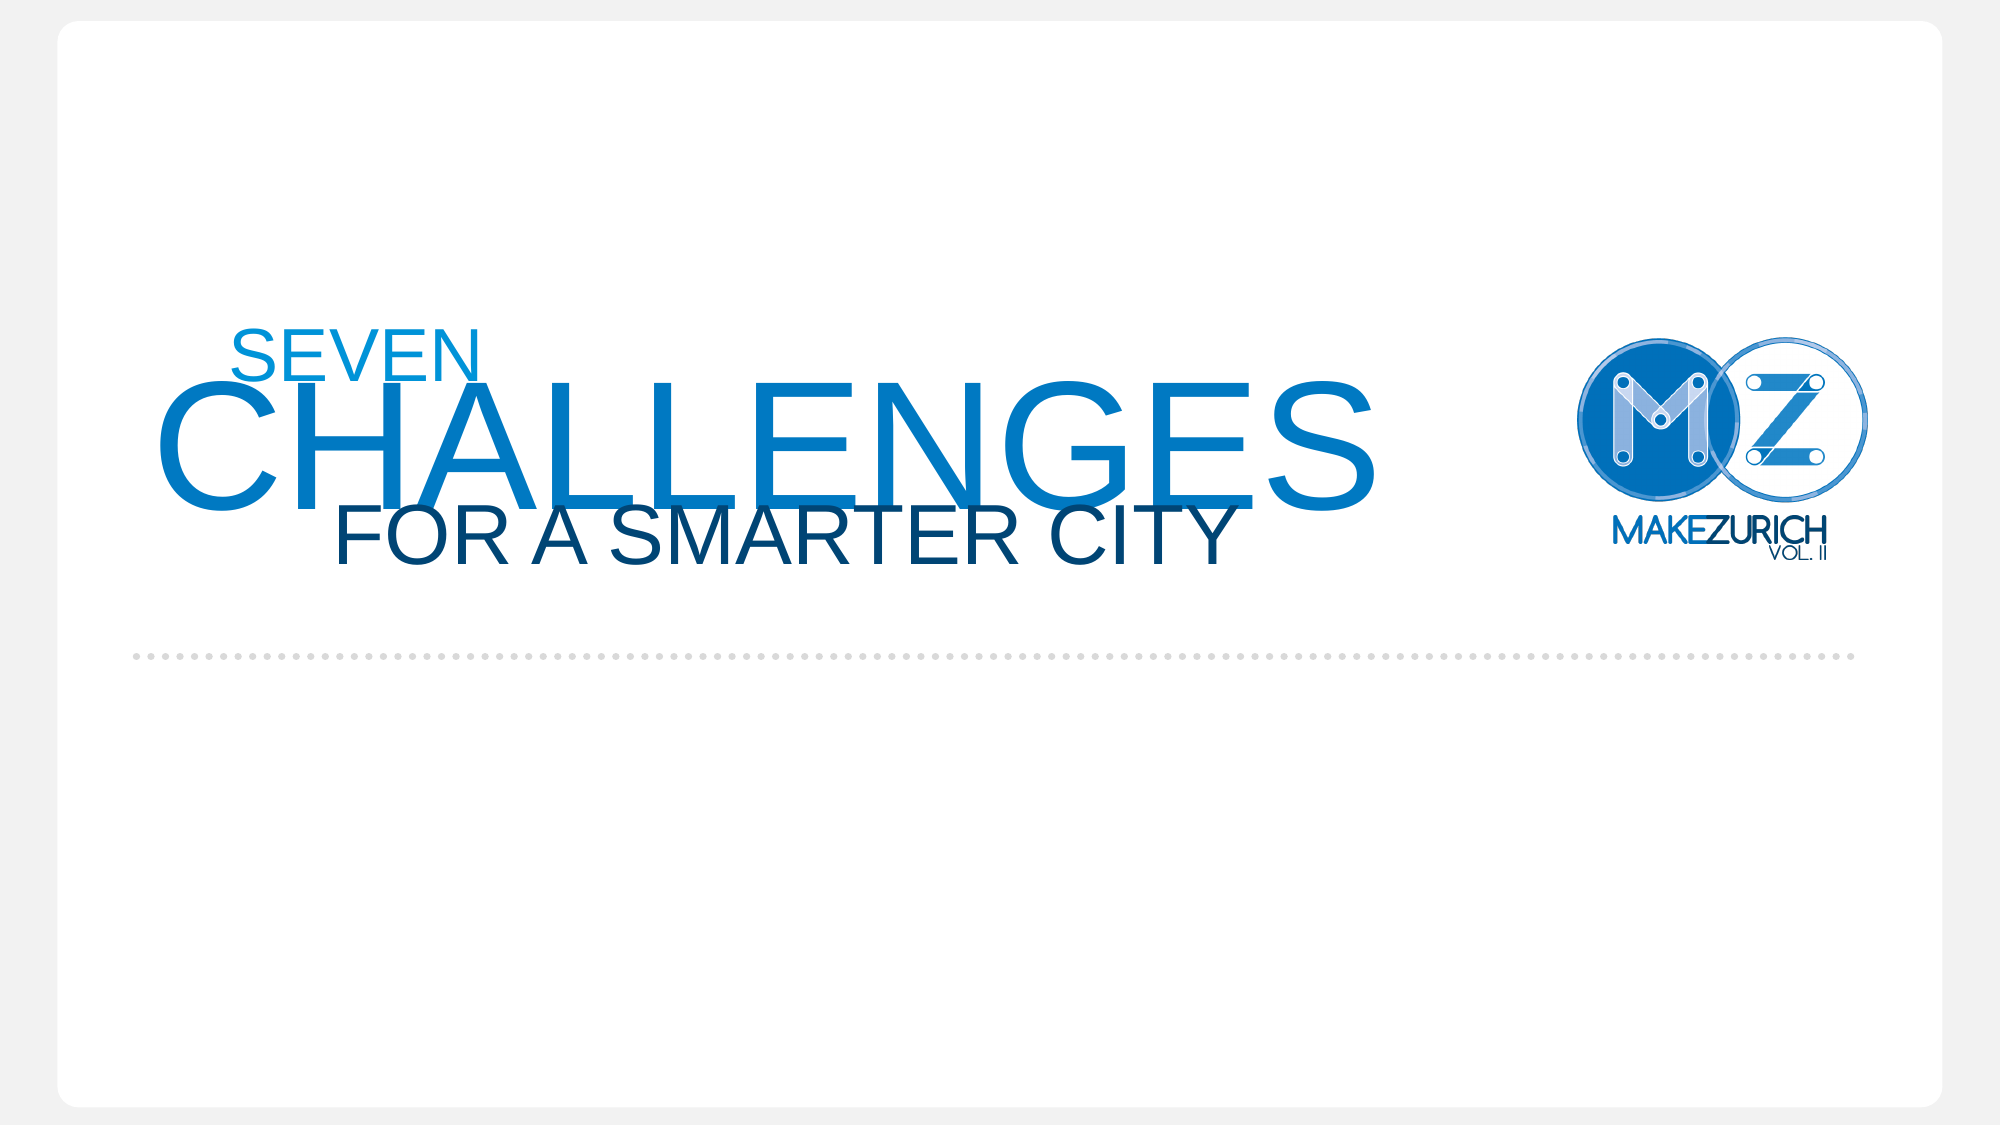

Seven
# Challenges
For a smarter city